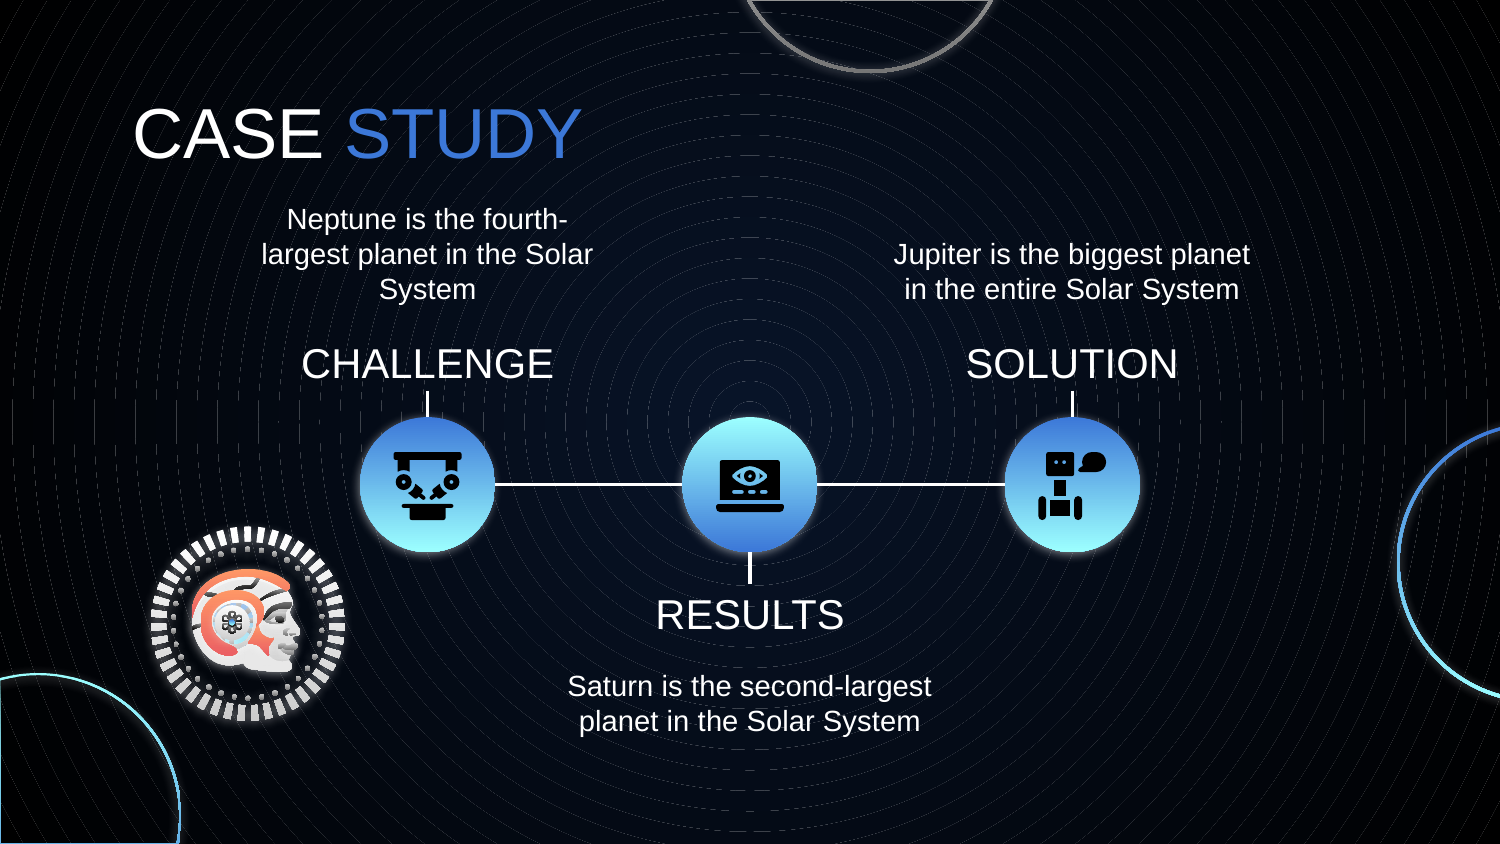

# CASE STUDY
Neptune is the fourth-largest planet in the Solar System
Jupiter is the biggest planet in the entire Solar System
CHALLENGE
SOLUTION

RESULTS
Saturn is the second-largest planet in the Solar System